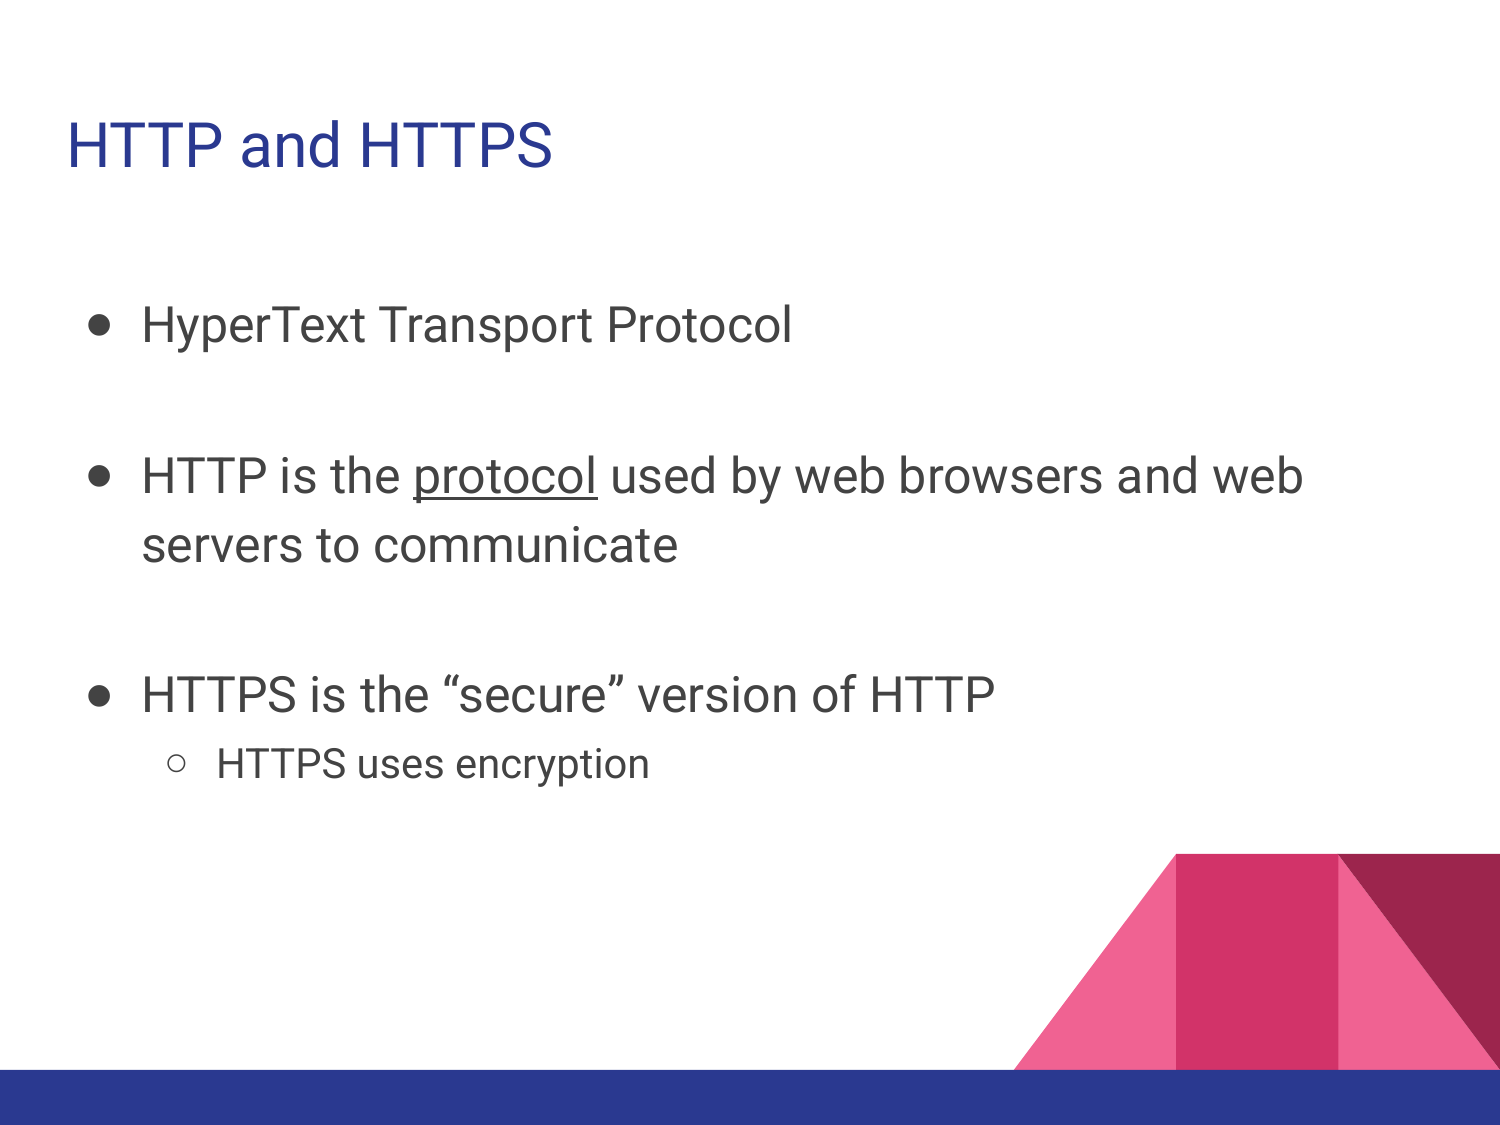

# HTTP and HTTPS
HyperText Transport Protocol

HTTP is the protocol used by web browsers and web servers to communicate

HTTPS is the “secure” version of HTTP
HTTPS uses encryption